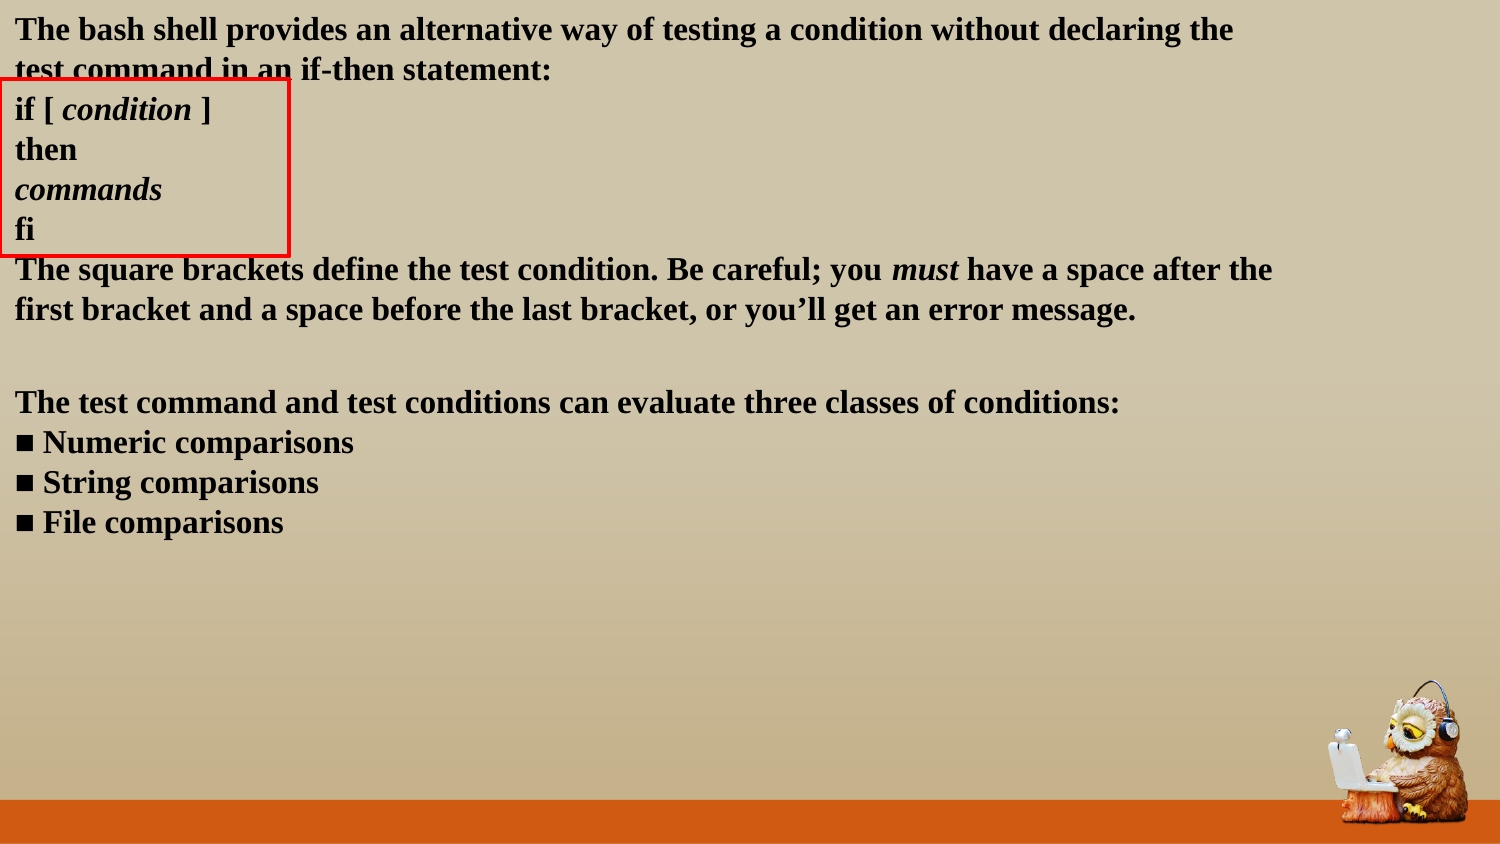

The bash shell provides an alternative way of testing a condition without declaring the
test command in an if-then statement:
if [ condition ]
then
commands
fi
The square brackets define the test condition. Be careful; you must have a space after the
first bracket and a space before the last bracket, or you’ll get an error message.

The test command and test conditions can evaluate three classes of conditions:
■ Numeric comparisons
■ String comparisons
■ File comparisons